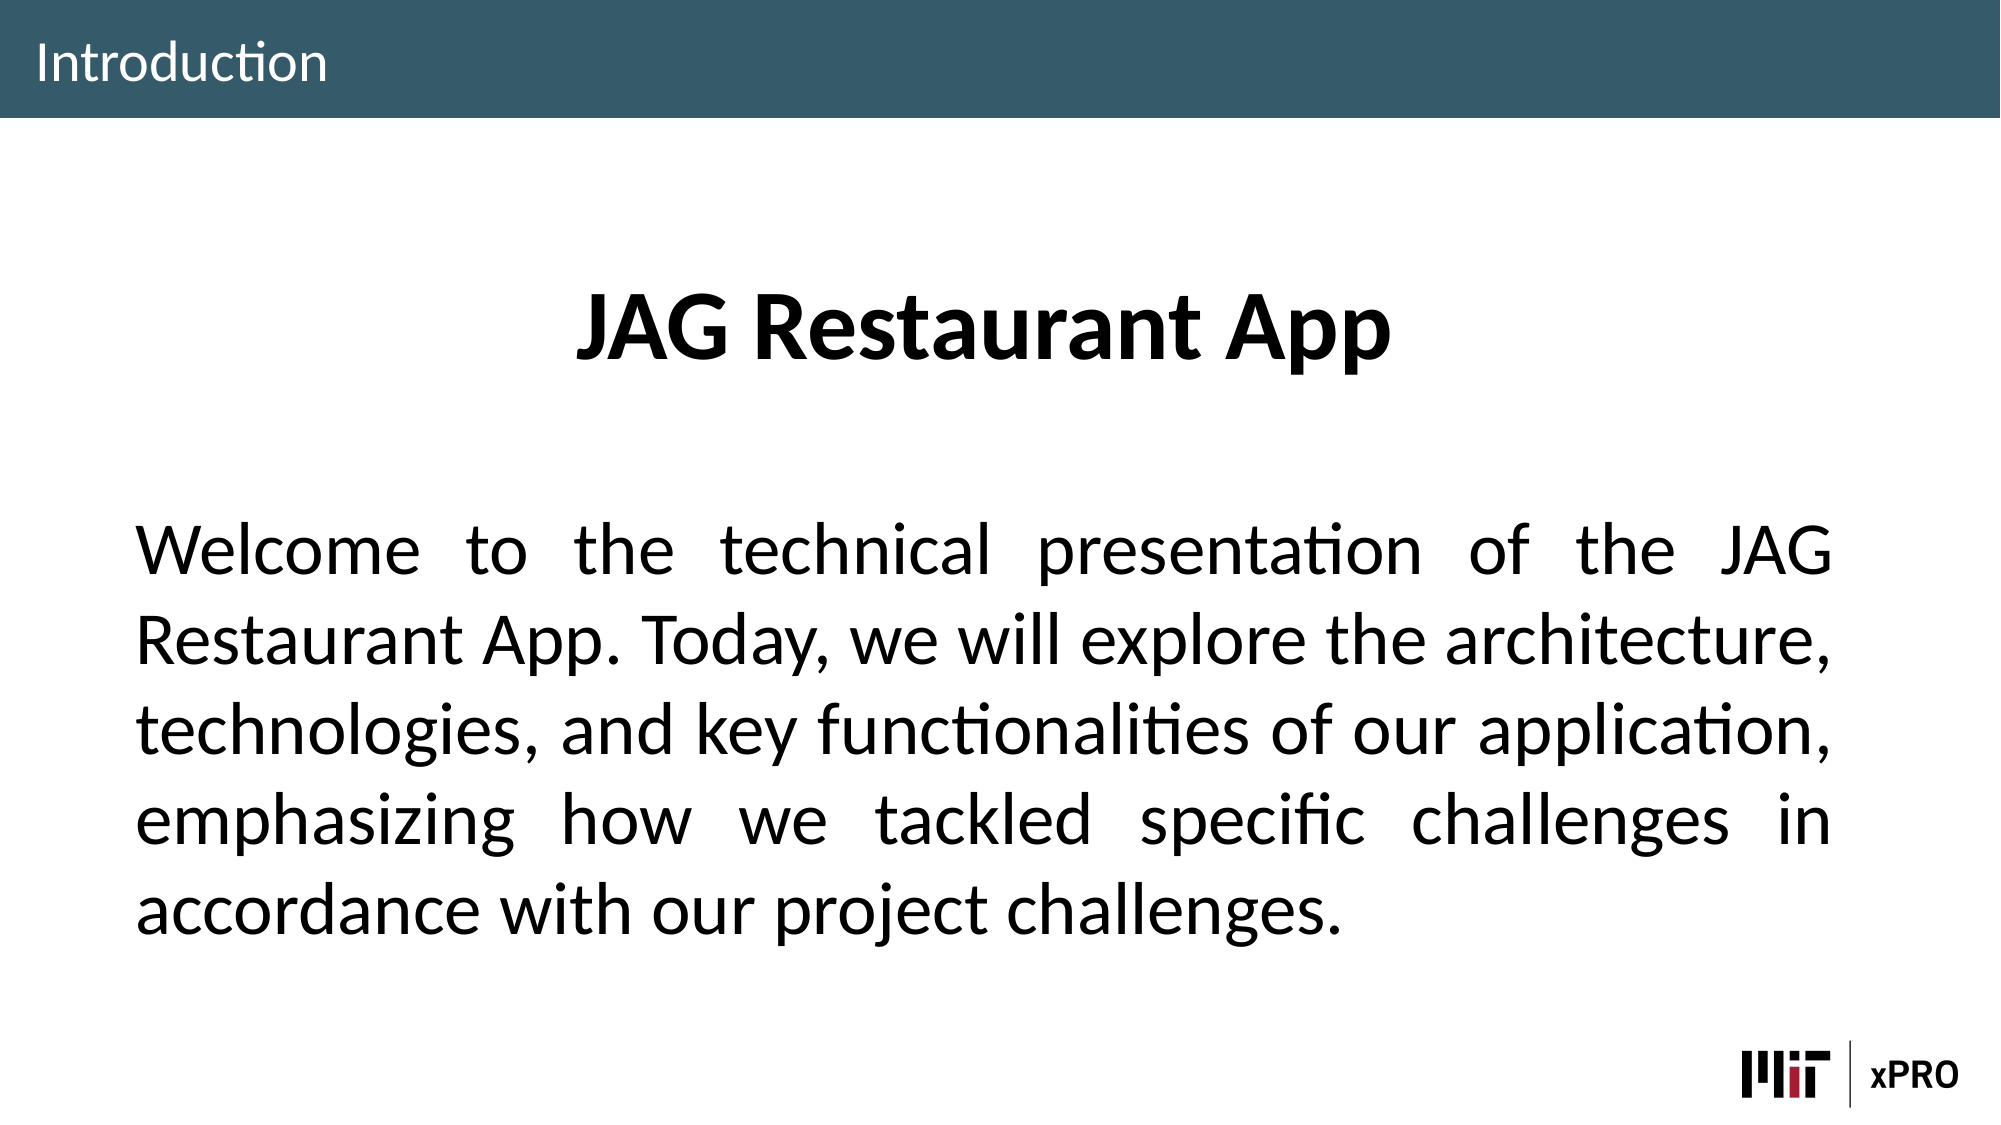

Introduction
JAG Restaurant App

Welcome to the technical presentation of the JAG Restaurant App. Today, we will explore the architecture, technologies, and key functionalities of our application, emphasizing how we tackled specific challenges in accordance with our project challenges.